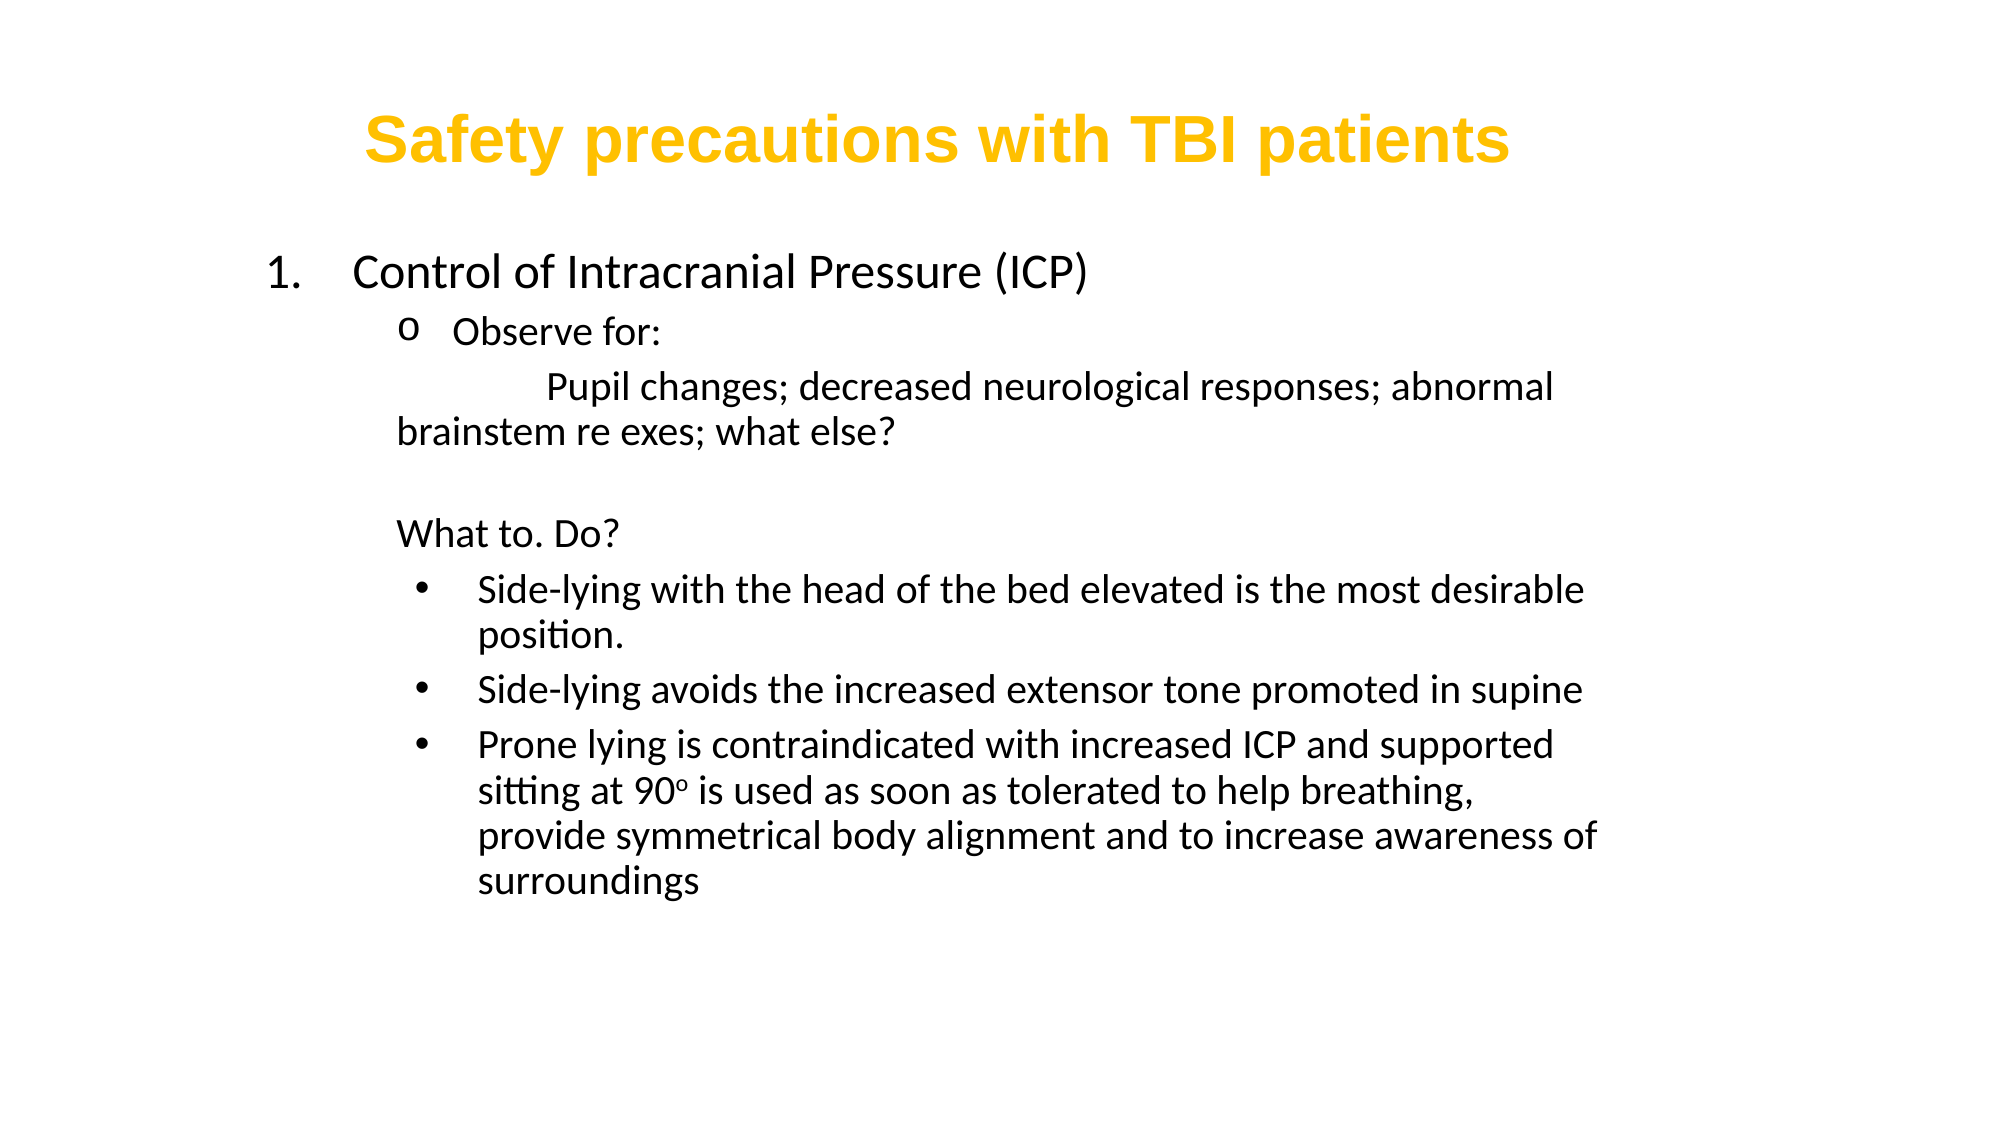

Safety precautions with TBI patients
Control of Intracranial Pressure (ICP)
Observe for:
	Pupil changes; decreased neurological responses; abnormal brainstem re exes; what else?

What to. Do?
Side-lying with the head of the bed elevated is the most desirable position.
Side-lying avoids the increased extensor tone promoted in supine
Prone lying is contraindicated with increased ICP and supported sitting at 90o is used as soon as tolerated to help breathing, provide symmetrical body alignment and to increase awareness of surroundings